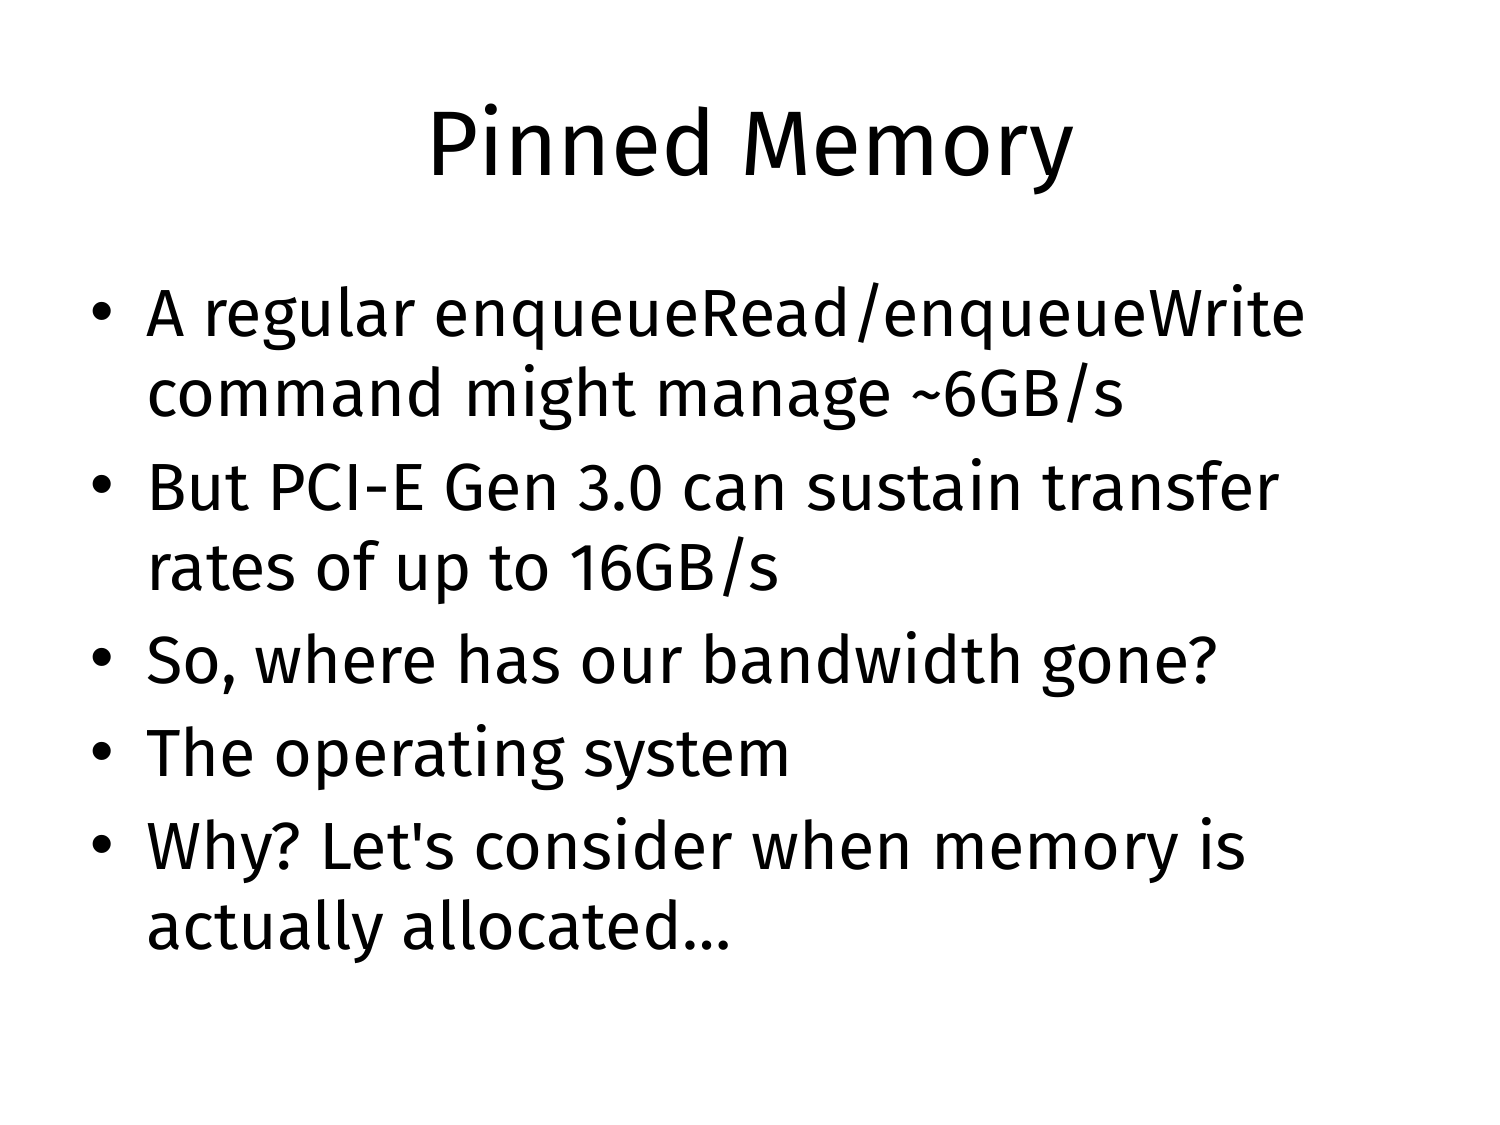

# Pinned Memory
A regular enqueueRead/enqueueWrite command might manage ~6GB/s
But PCI-E Gen 3.0 can sustain transfer rates of up to 16GB/s
So, where has our bandwidth gone?
The operating system
Why? Let's consider when memory is actually allocated…